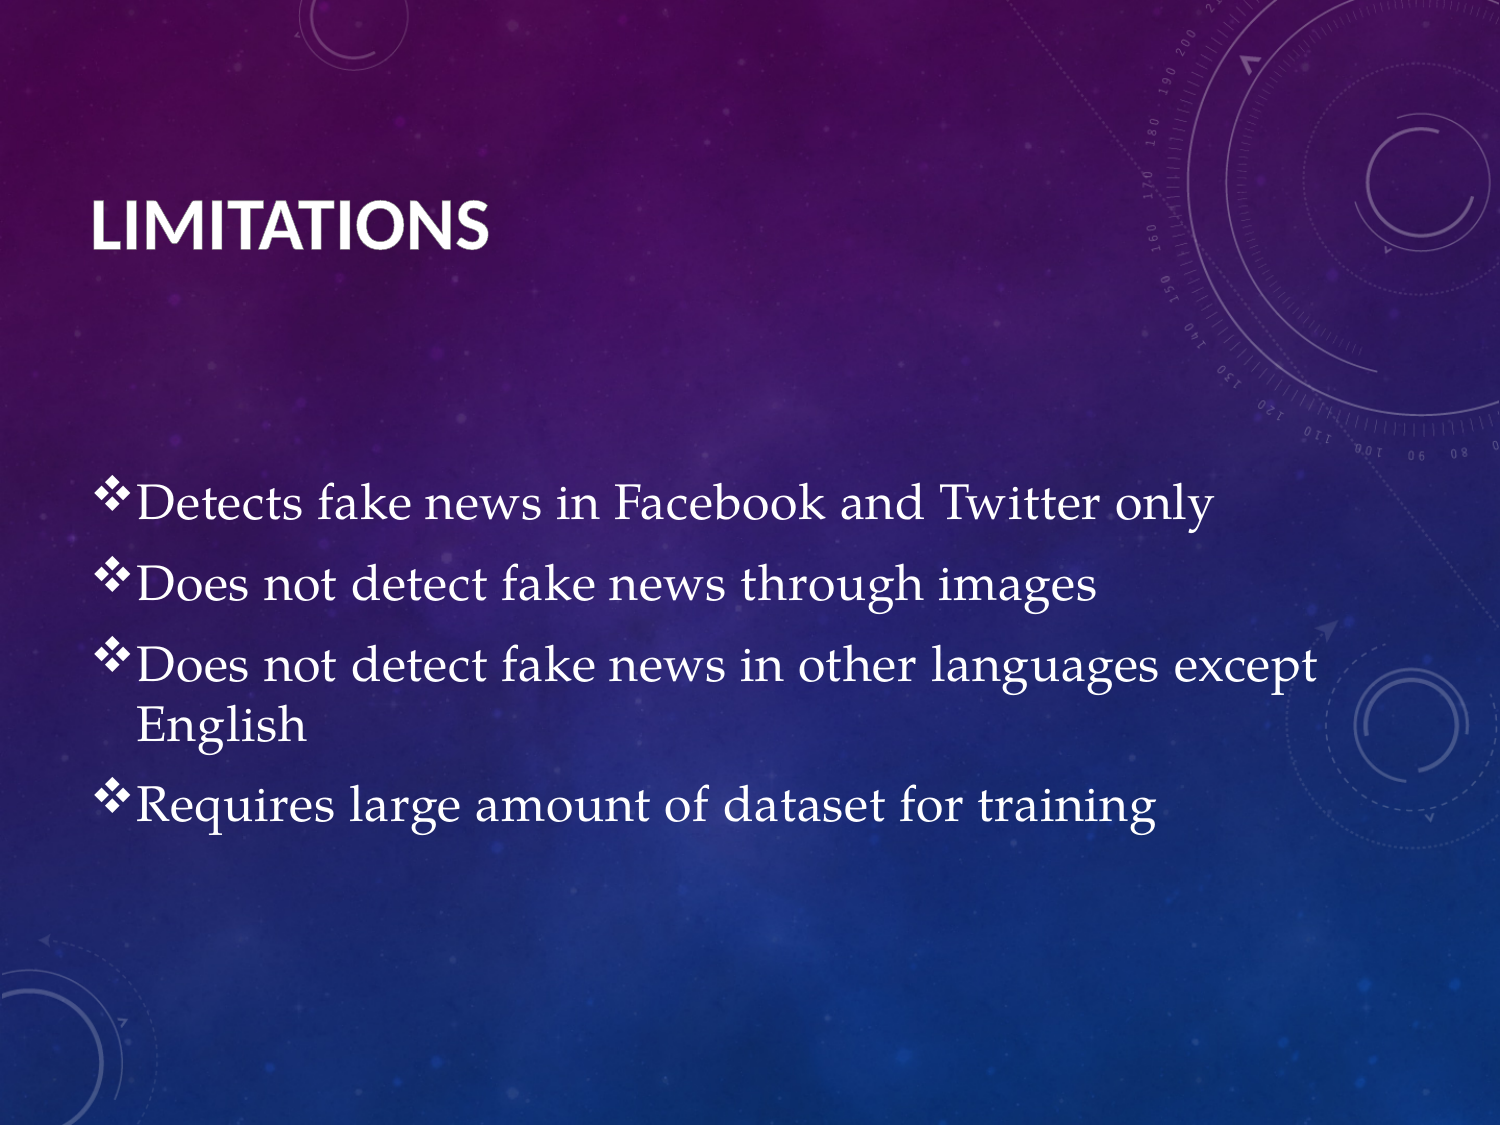

# LIMITATIONS
Detects fake news in Facebook and Twitter only
Does not detect fake news through images
Does not detect fake news in other languages except English
Requires large amount of dataset for training